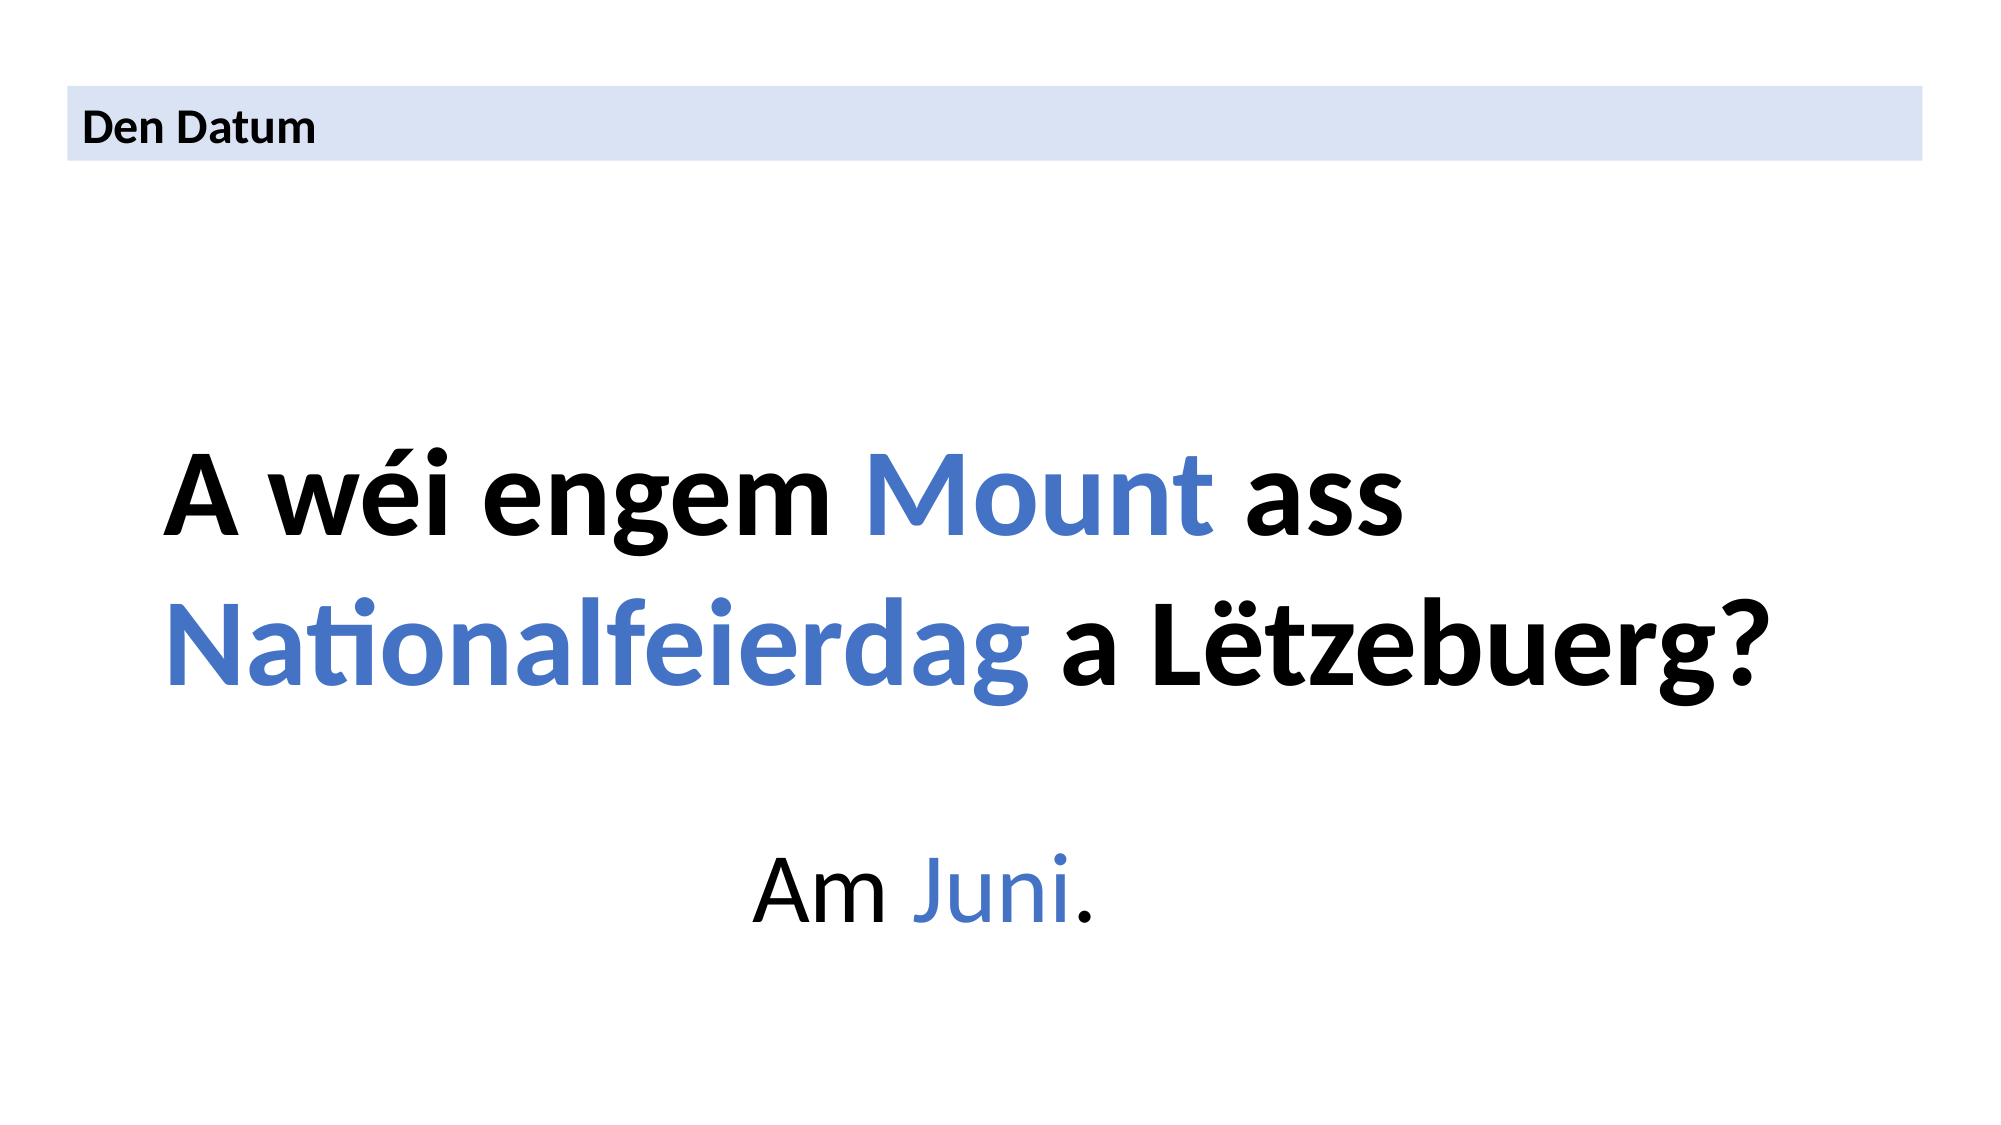

Den Datum
A wéi engem Mount ass
Nationalfeierdag a Lëtzebuerg?

Am Juni.